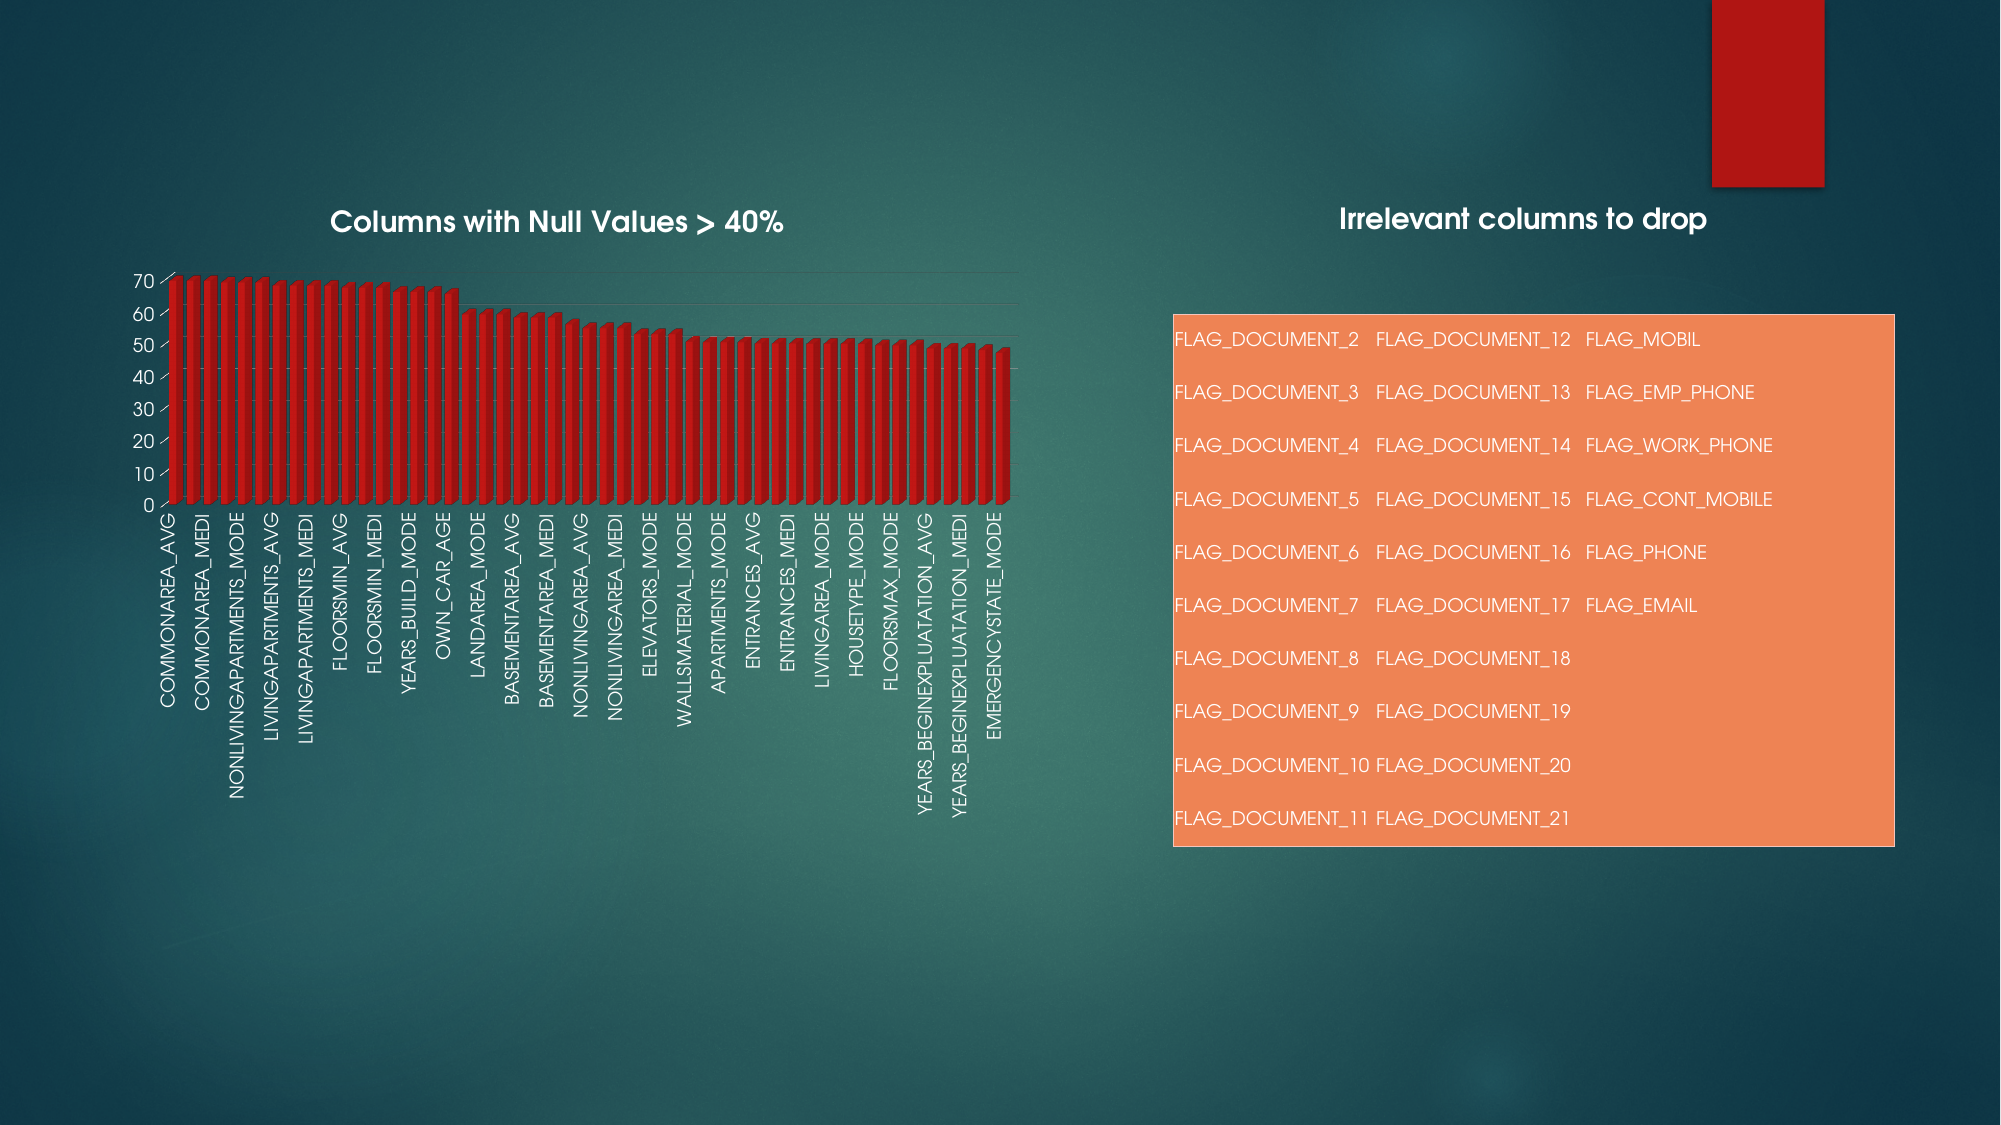

[unsupported chart]

Irrelevant columns to drop
| FLAG\_DOCUMENT\_2 | FLAG\_DOCUMENT\_12 | FLAG\_MOBIL |
| --- | --- | --- |
| FLAG\_DOCUMENT\_3 | FLAG\_DOCUMENT\_13 | FLAG\_EMP\_PHONE |
| FLAG\_DOCUMENT\_4 | FLAG\_DOCUMENT\_14 | FLAG\_WORK\_PHONE |
| FLAG\_DOCUMENT\_5 | FLAG\_DOCUMENT\_15 | FLAG\_CONT\_MOBILE |
| FLAG\_DOCUMENT\_6 | FLAG\_DOCUMENT\_16 | FLAG\_PHONE |
| FLAG\_DOCUMENT\_7 | FLAG\_DOCUMENT\_17 | FLAG\_EMAIL |
| FLAG\_DOCUMENT\_8 | FLAG\_DOCUMENT\_18 |  |
| FLAG\_DOCUMENT\_9 | FLAG\_DOCUMENT\_19 |  |
| FLAG\_DOCUMENT\_10 | FLAG\_DOCUMENT\_20 |  |
| FLAG\_DOCUMENT\_11 | FLAG\_DOCUMENT\_21 |  |